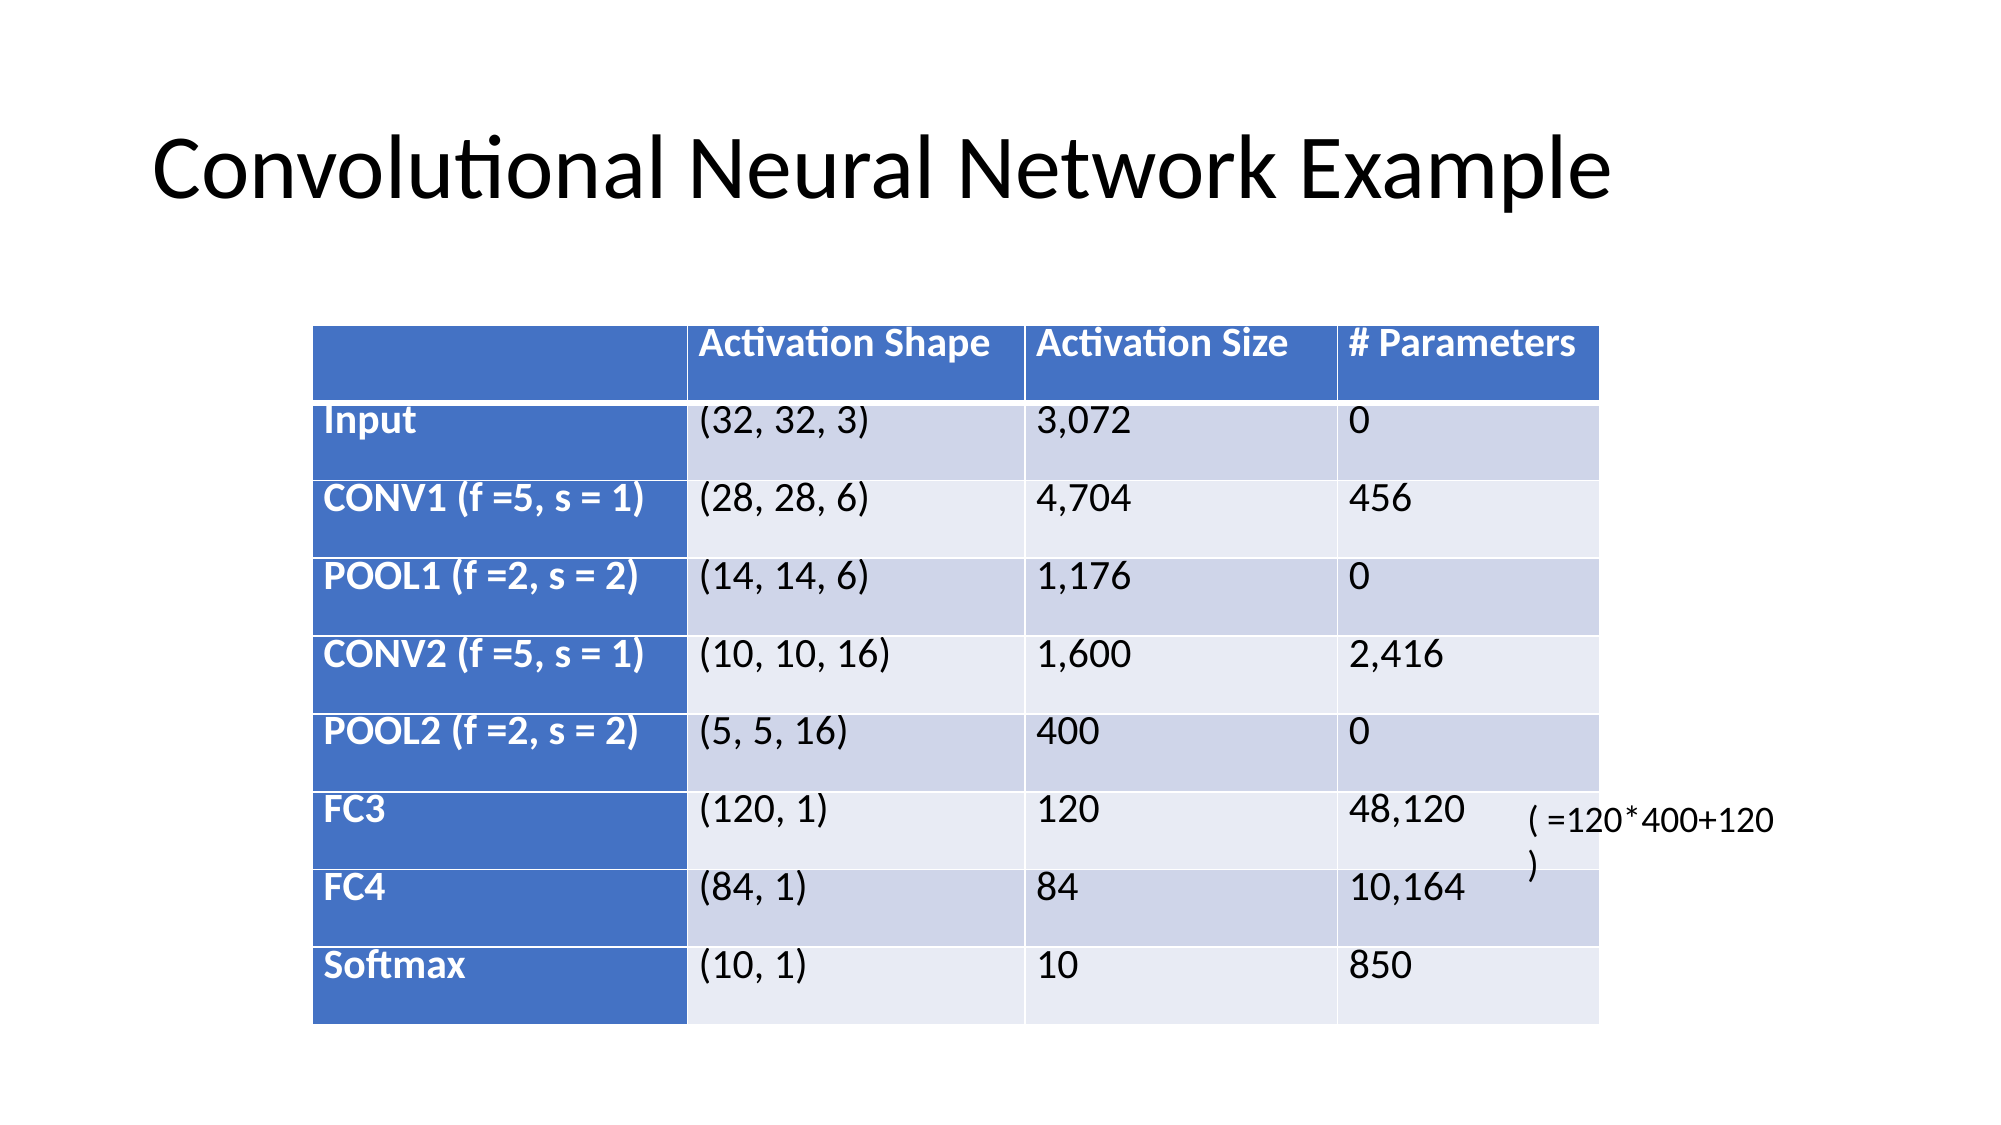

# Convolutional Neural Network Example
|  | Activation Shape | Activation Size | # Parameters |
| --- | --- | --- | --- |
| Input | (32, 32, 3) | 3,072 | 0 |
| CONV1 (f =5, s = 1) | (28, 28, 6) | 4,704 | 456 |
| POOL1 (f =2, s = 2) | (14, 14, 6) | 1,176 | 0 |
| CONV2 (f =5, s = 1) | (10, 10, 16) | 1,600 | 2,416 |
| POOL2 (f =2, s = 2) | (5, 5, 16) | 400 | 0 |
| FC3 | (120, 1) | 120 | 48,120 |
| FC4 | (84, 1) | 84 | 10,164 |
| Softmax | (10, 1) | 10 | 850 |
( =120*400+120)